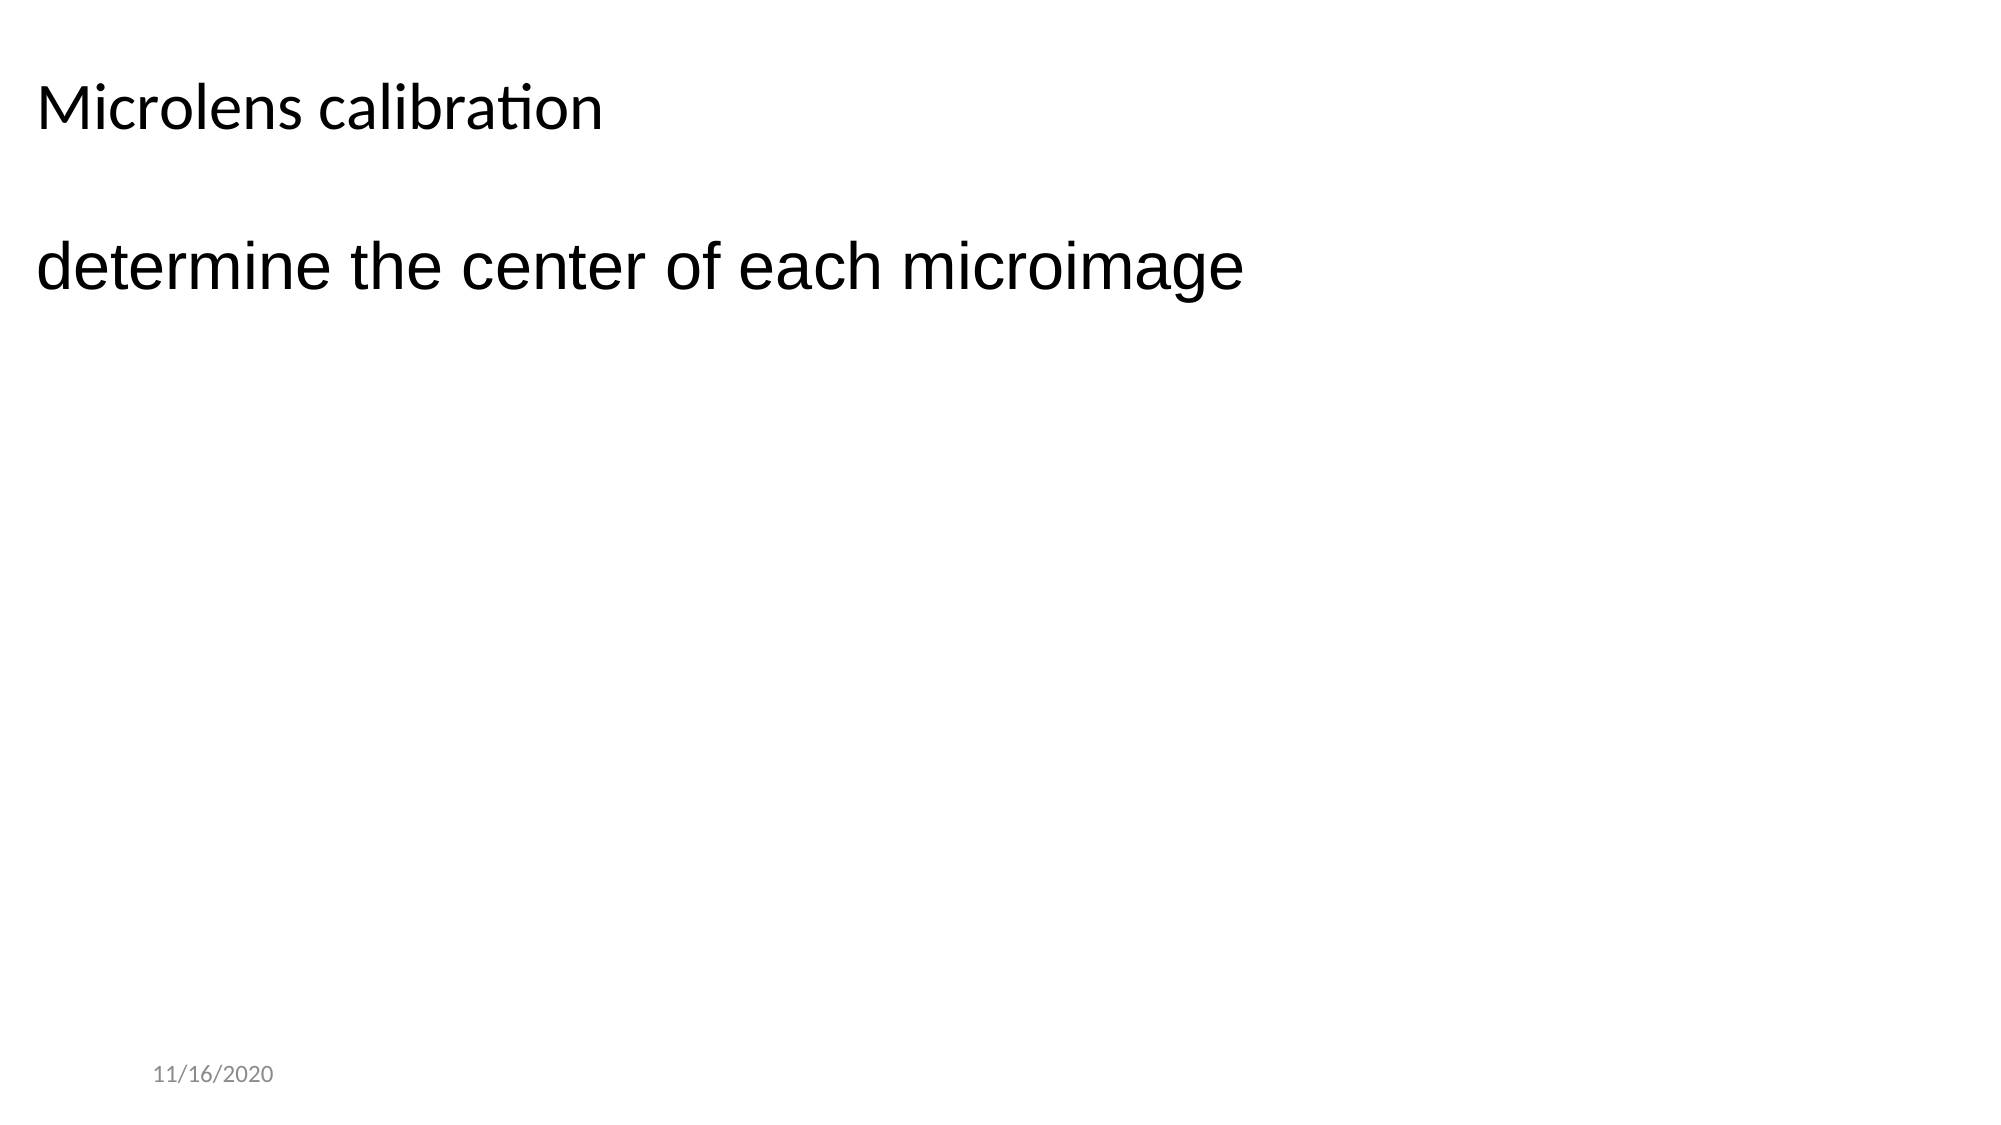

Microlens calibration

determine the center of each microimage
11/16/2020